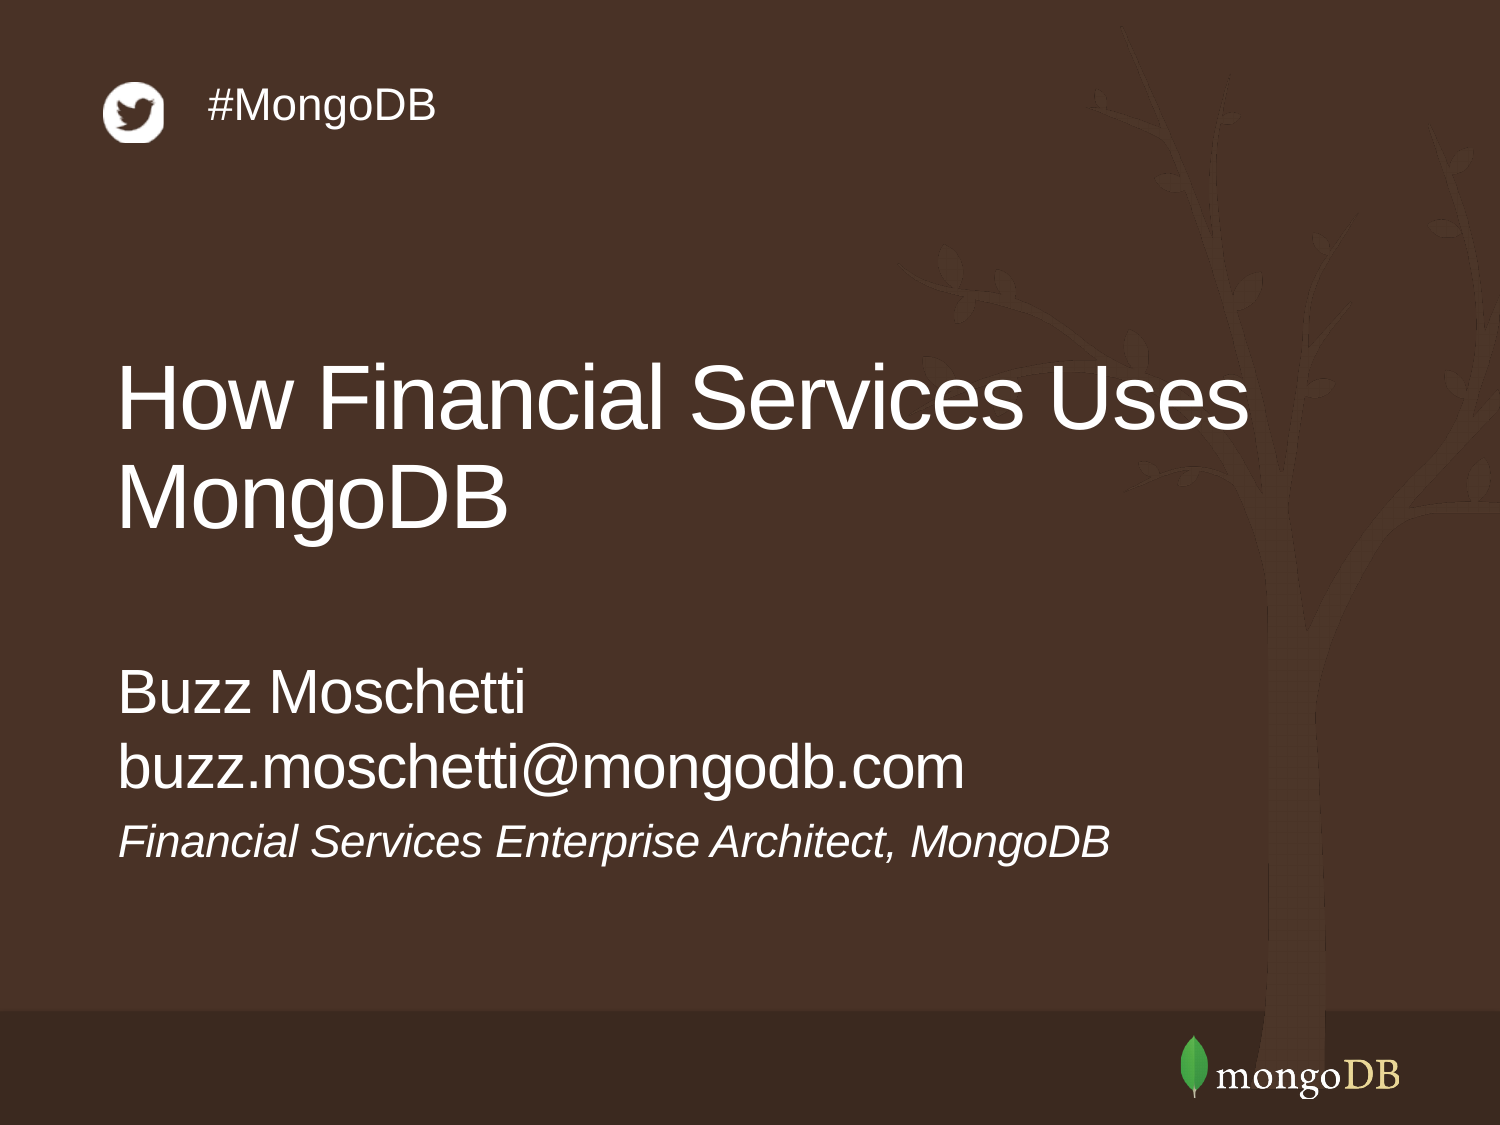

#MongoDB
# How Financial Services Uses MongoDB
Buzz Moschetti
buzz.moschetti@mongodb.com
Financial Services Enterprise Architect, MongoDB